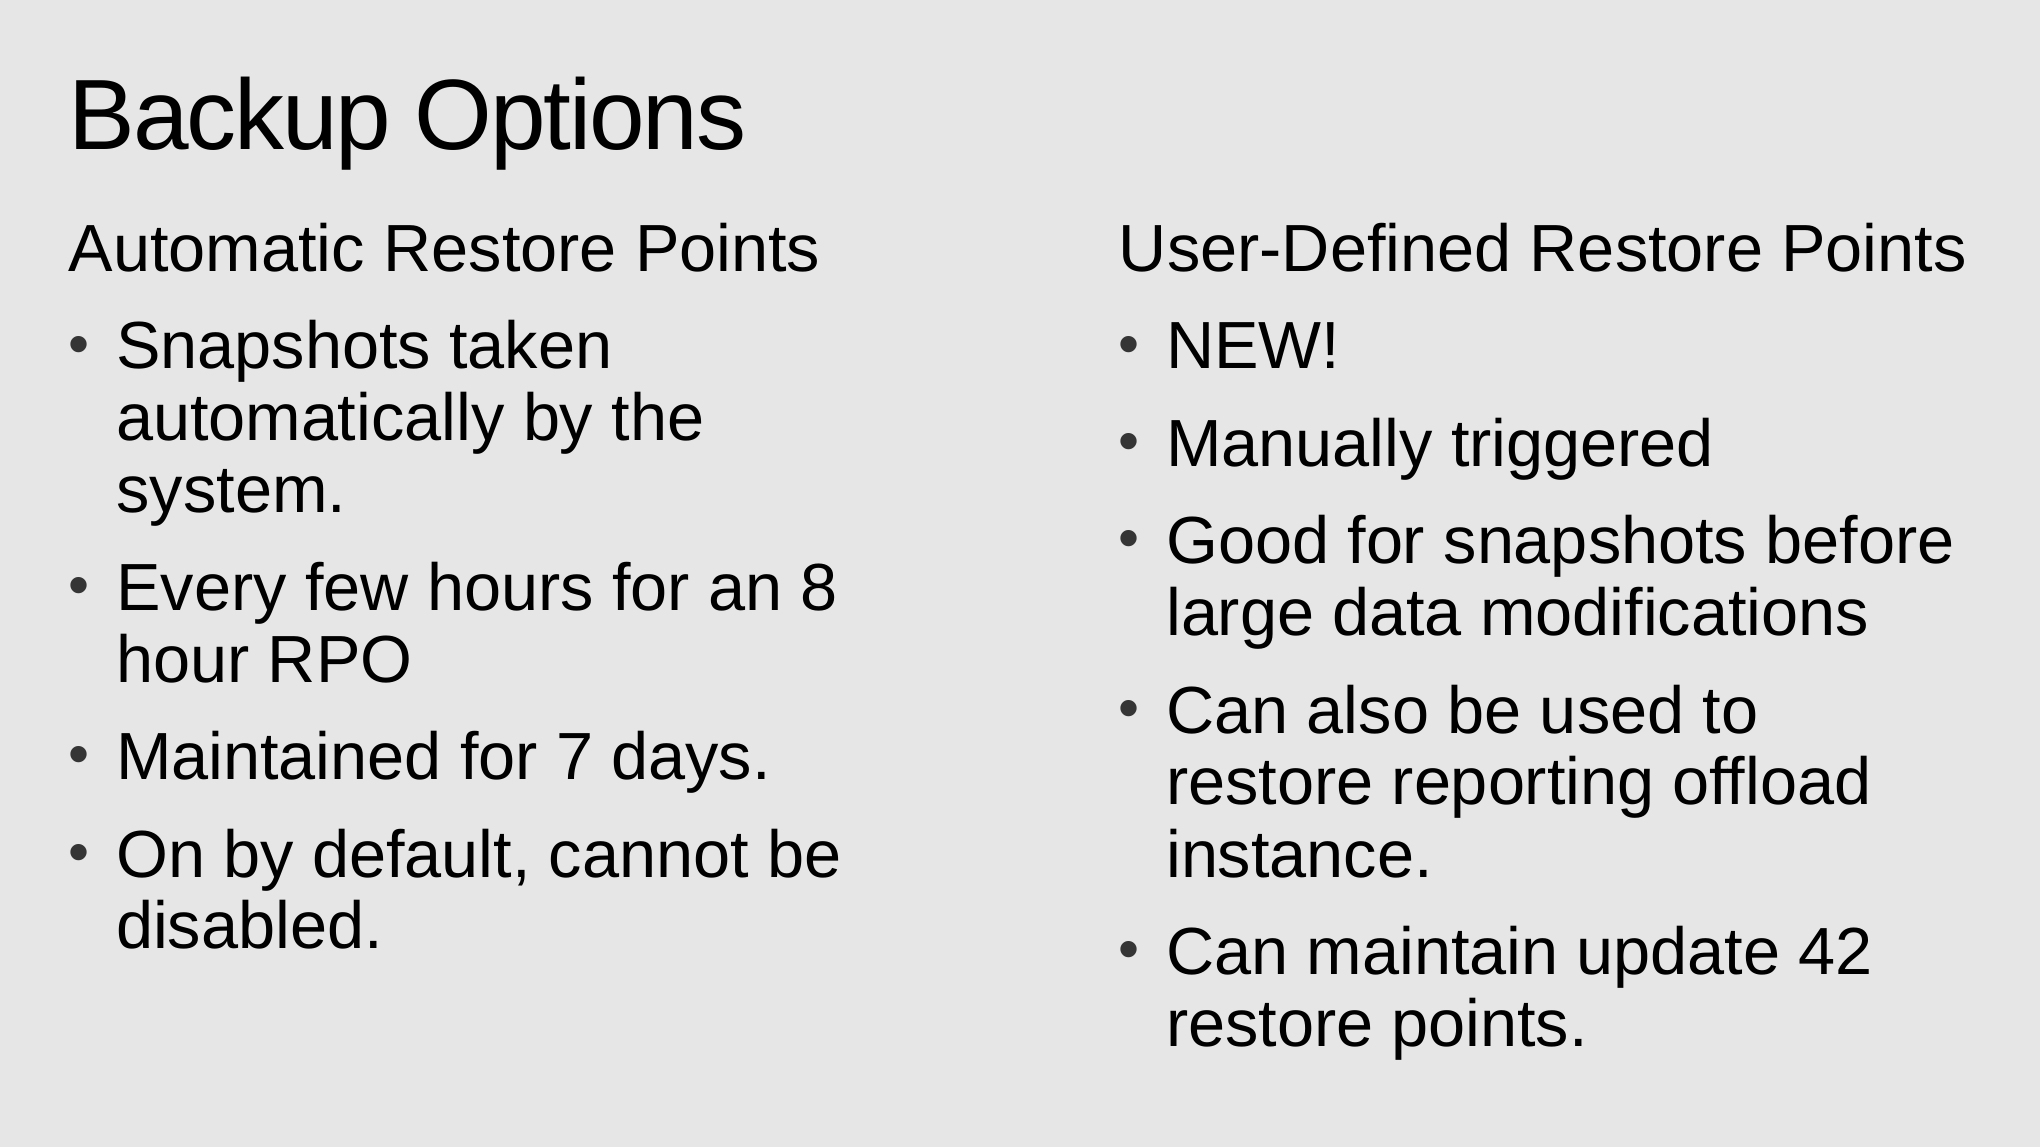

# Backup Options
Automatic Restore Points
Snapshots taken automatically by the system.
Every few hours for an 8 hour RPO
Maintained for 7 days.
On by default, cannot be disabled.
User-Defined Restore Points
NEW!
Manually triggered
Good for snapshots before large data modifications
Can also be used to restore reporting offload instance.
Can maintain update 42 restore points.